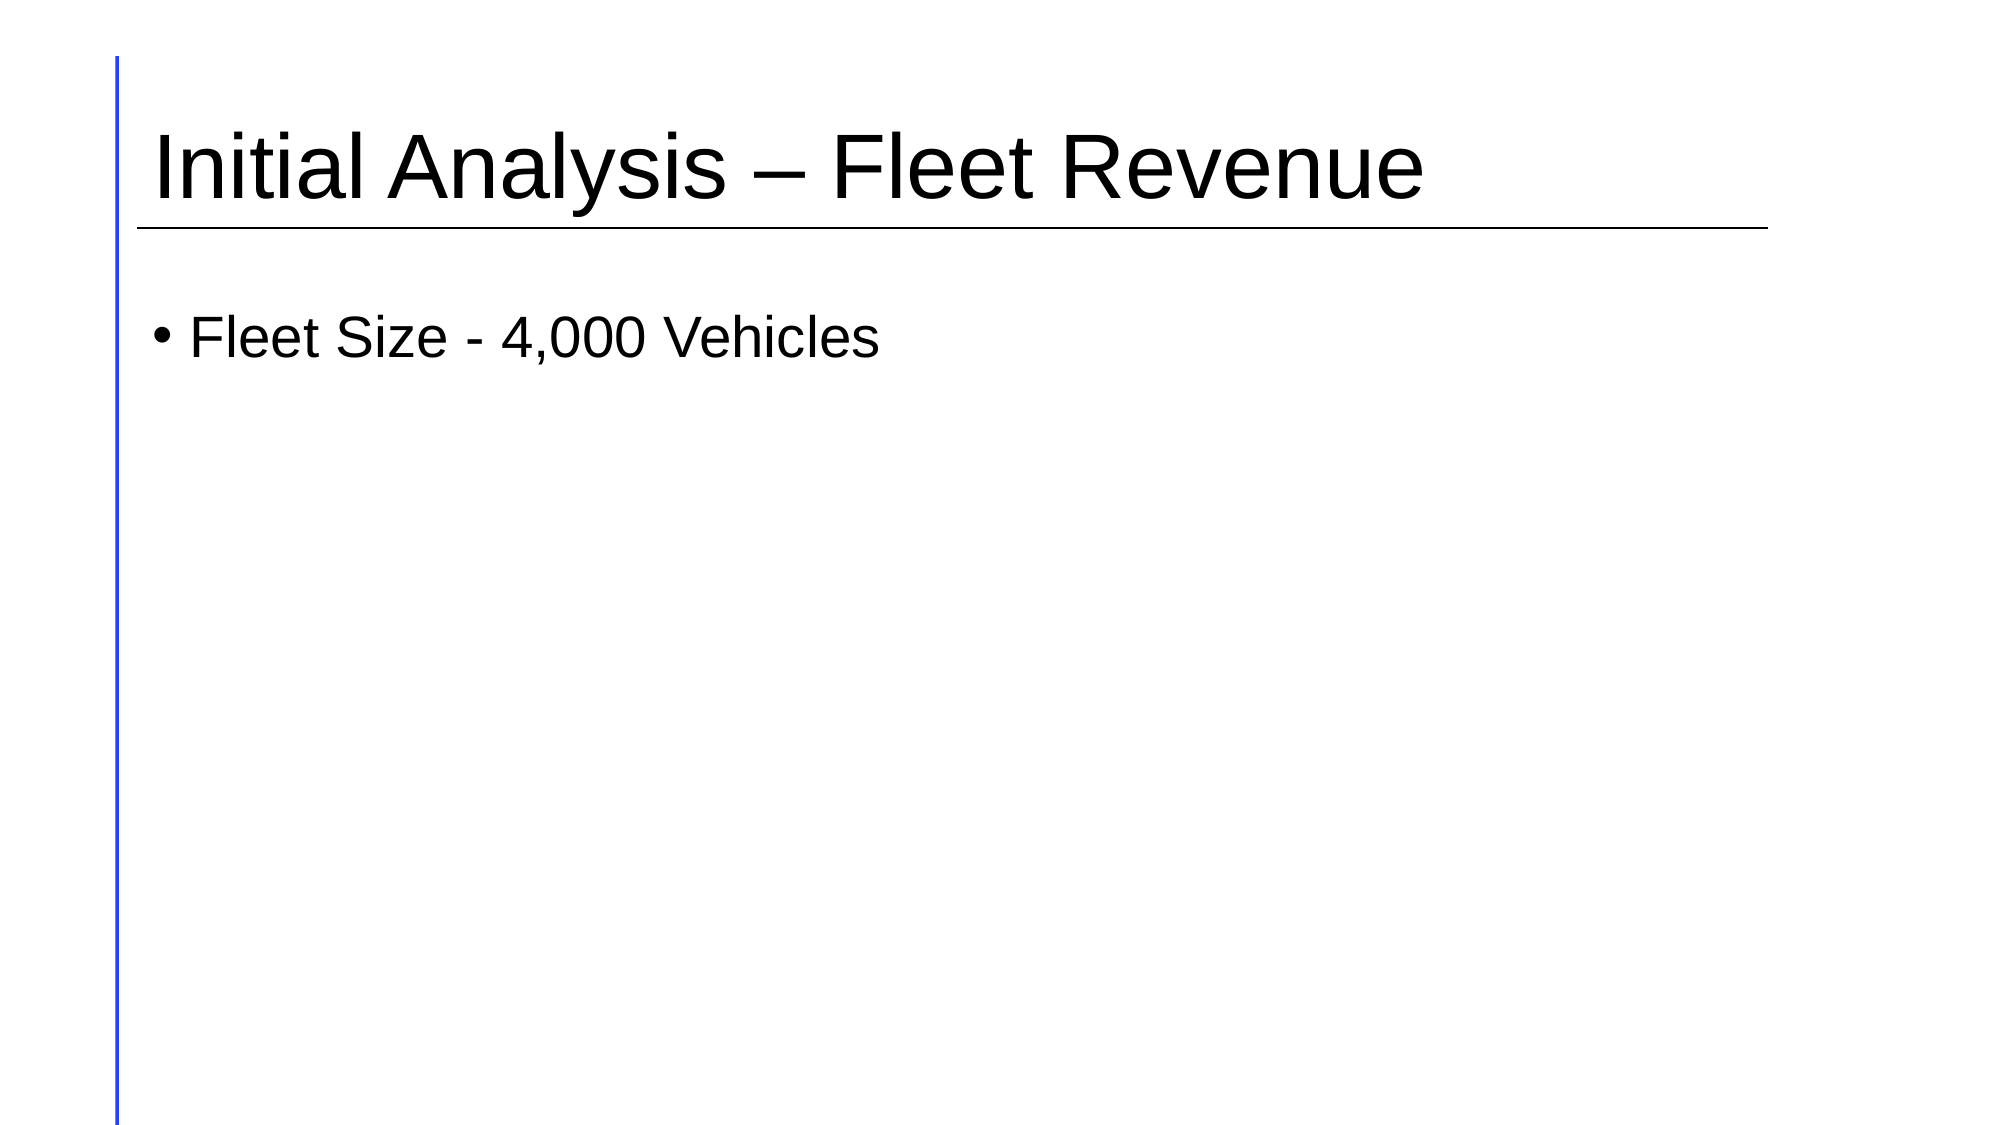

# Initial Analysis – Fleet Revenue
Fleet Size - 4,000 Vehicles